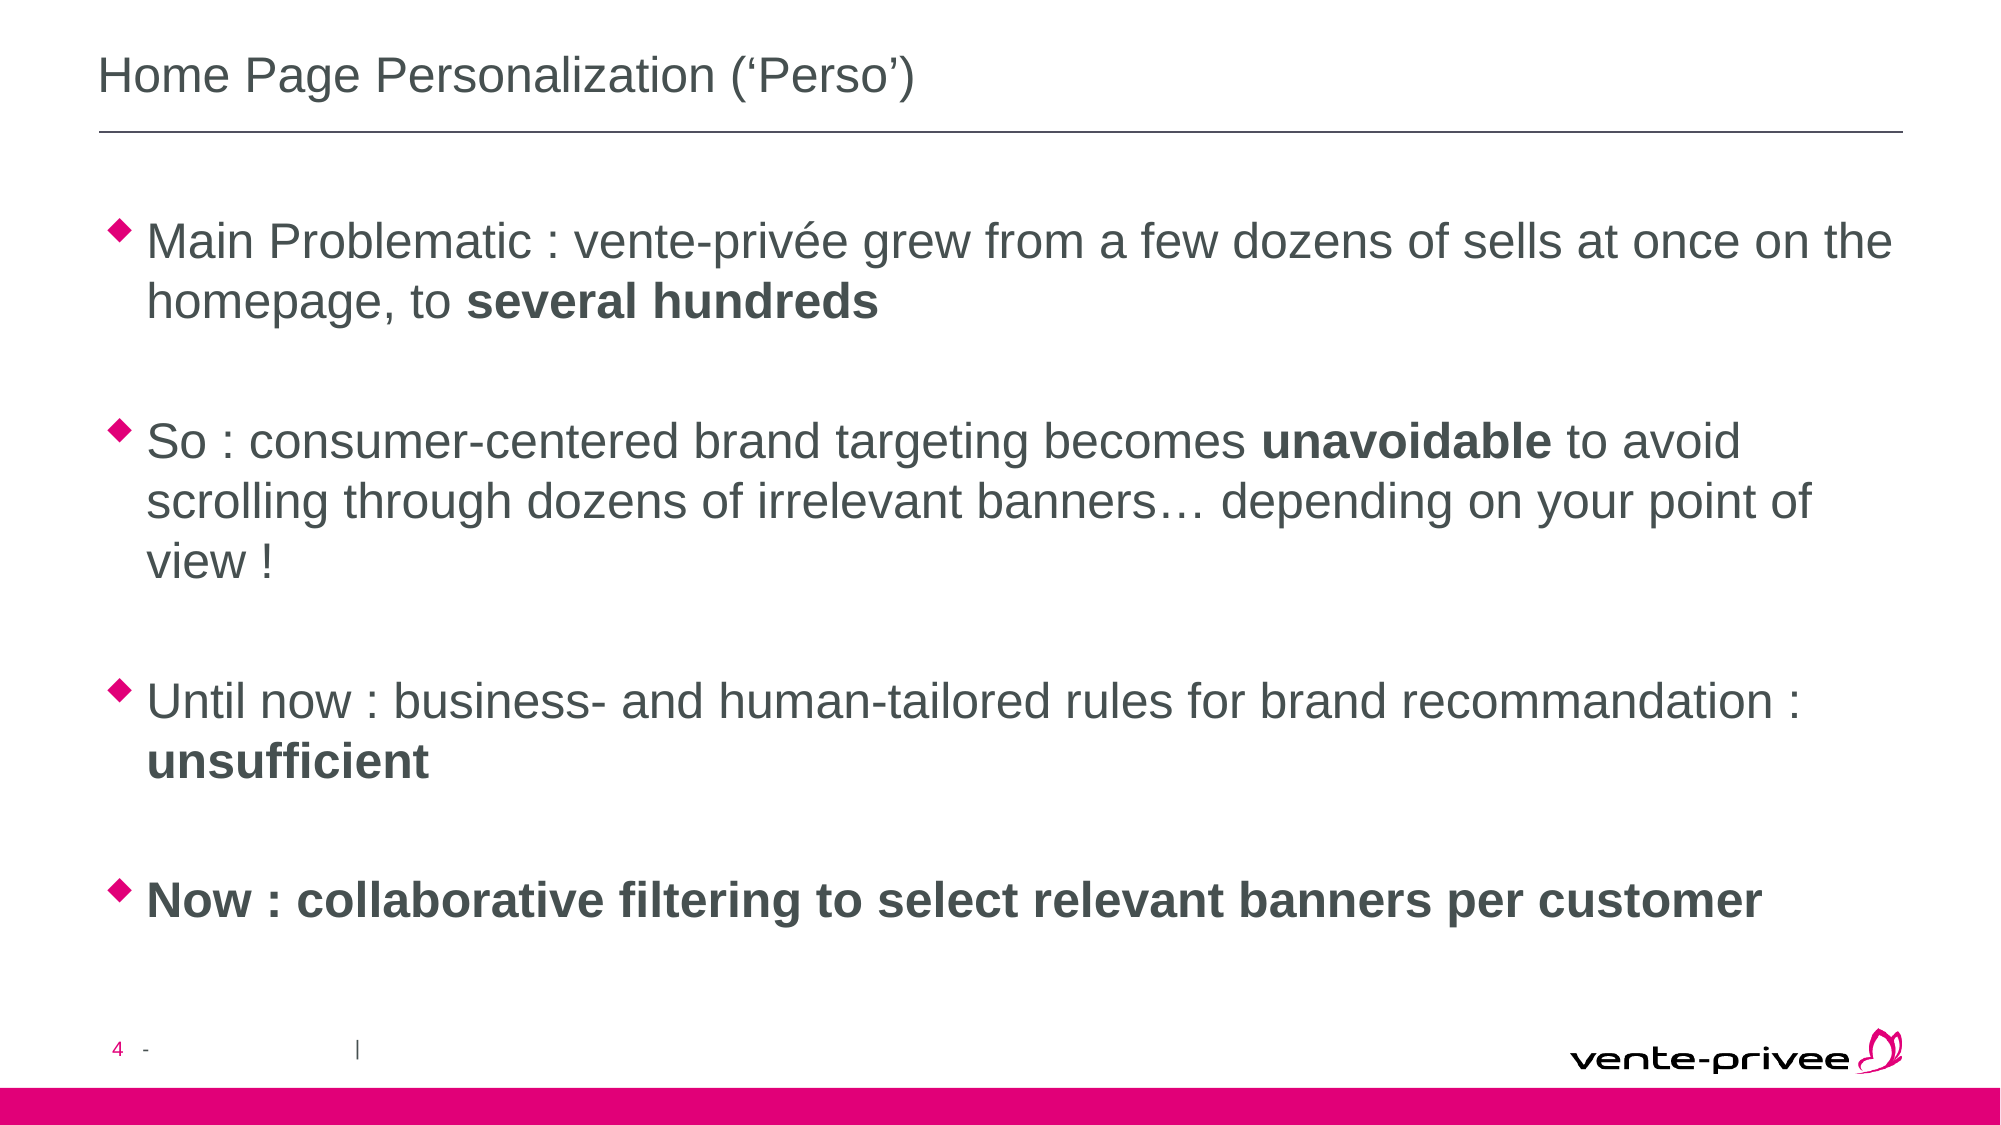

# Home Page Personalization (‘Perso’)
Main Problematic : vente-privée grew from a few dozens of sells at once on the homepage, to several hundreds

So : consumer-centered brand targeting becomes unavoidable to avoid scrolling through dozens of irrelevant banners… depending on your point of view !

Until now : business- and human-tailored rules for brand recommandation :
unsufficient

Now : collaborative filtering to select relevant banners per customer
4